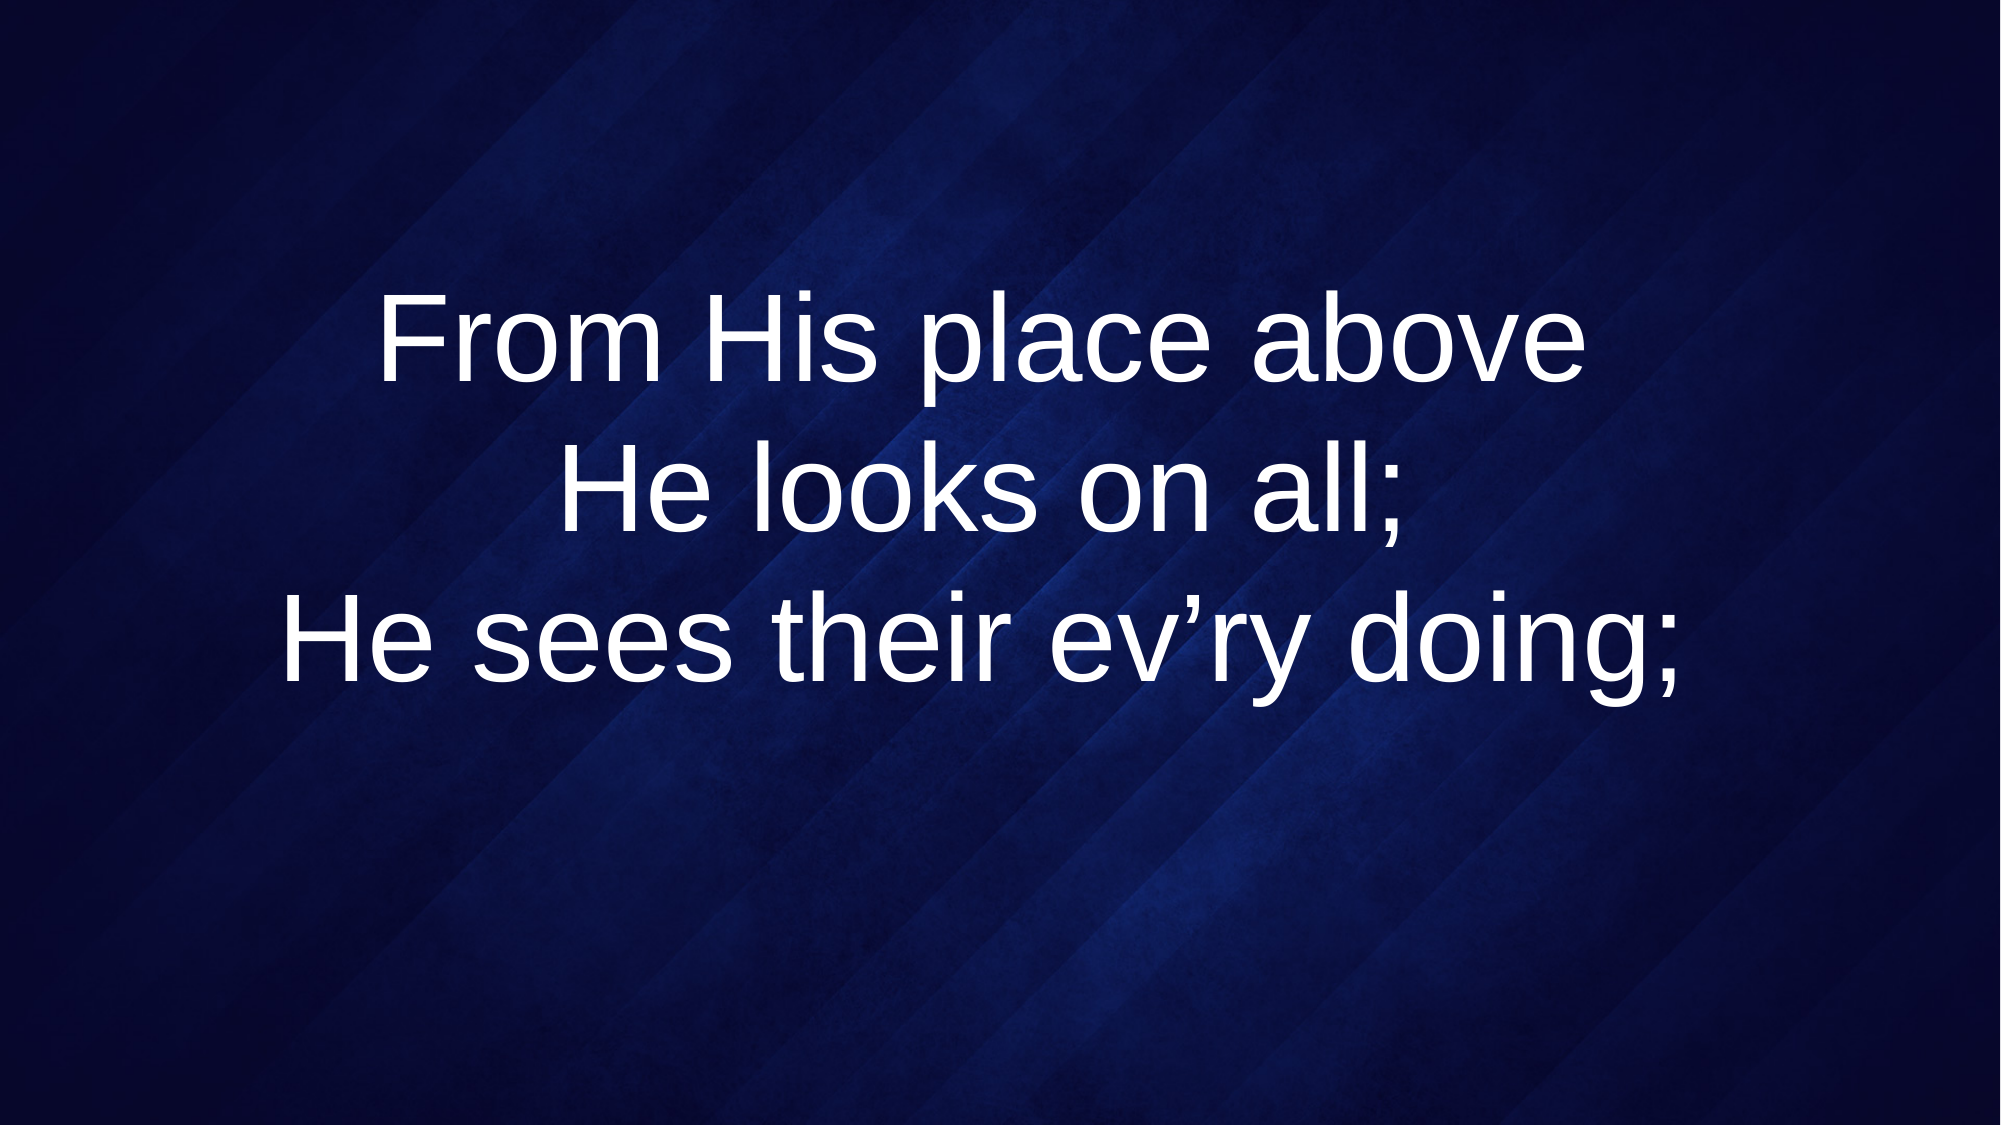

# From His place above He looks on all; He sees their ev’ry doing;